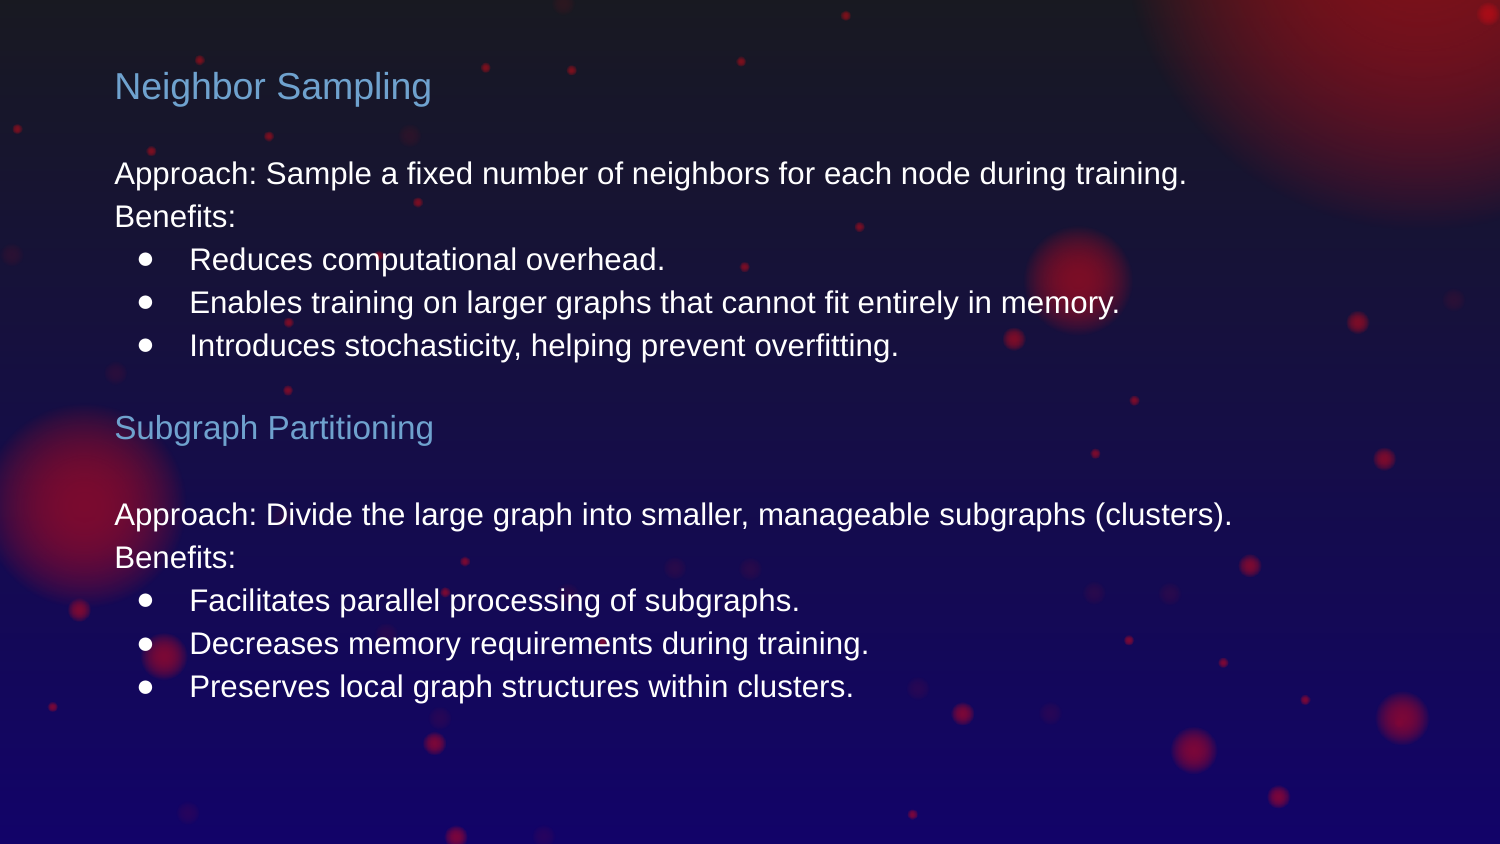

Neighbor Sampling

Approach: Sample a fixed number of neighbors for each node during training.
Benefits:
Reduces computational overhead.
Enables training on larger graphs that cannot fit entirely in memory.
Introduces stochasticity, helping prevent overfitting.

Subgraph Partitioning

Approach: Divide the large graph into smaller, manageable subgraphs (clusters).
Benefits:
Facilitates parallel processing of subgraphs.
Decreases memory requirements during training.
Preserves local graph structures within clusters.